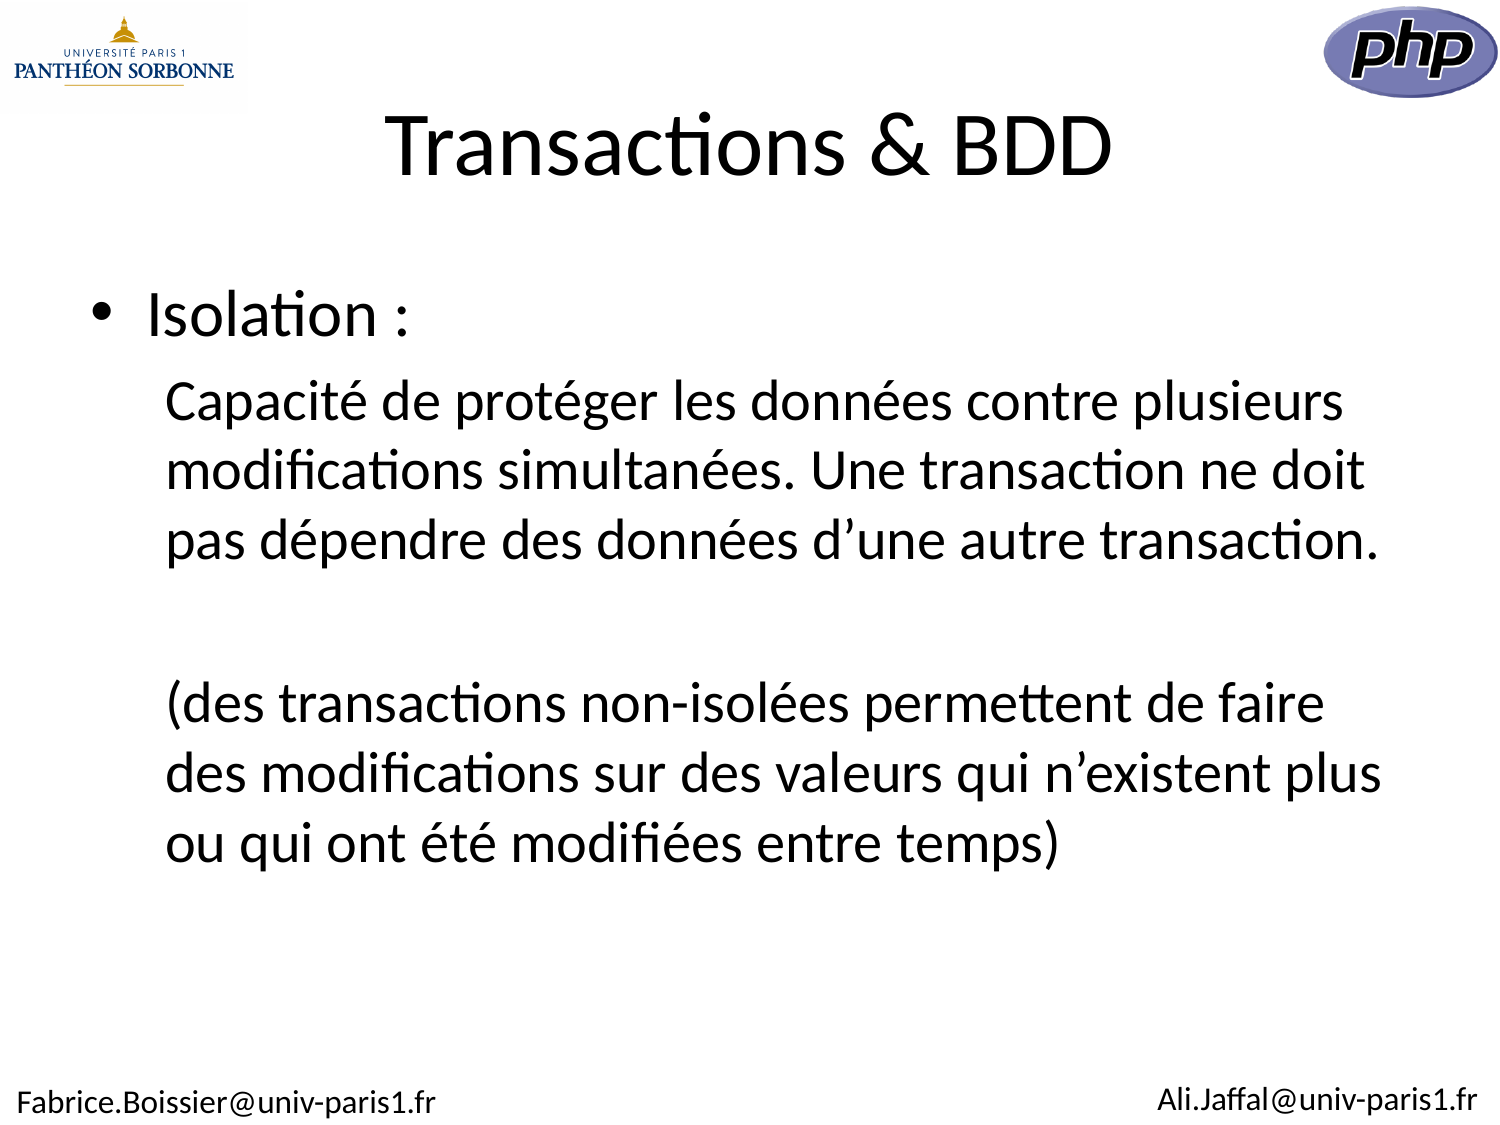

# Transactions & BDD
Isolation :
Capacité de protéger les données contre plusieurs modifications simultanées. Une transaction ne doit pas dépendre des données d’une autre transaction.

(des transactions non-isolées permettent de faire des modifications sur des valeurs qui n’existent plus ou qui ont été modifiées entre temps)